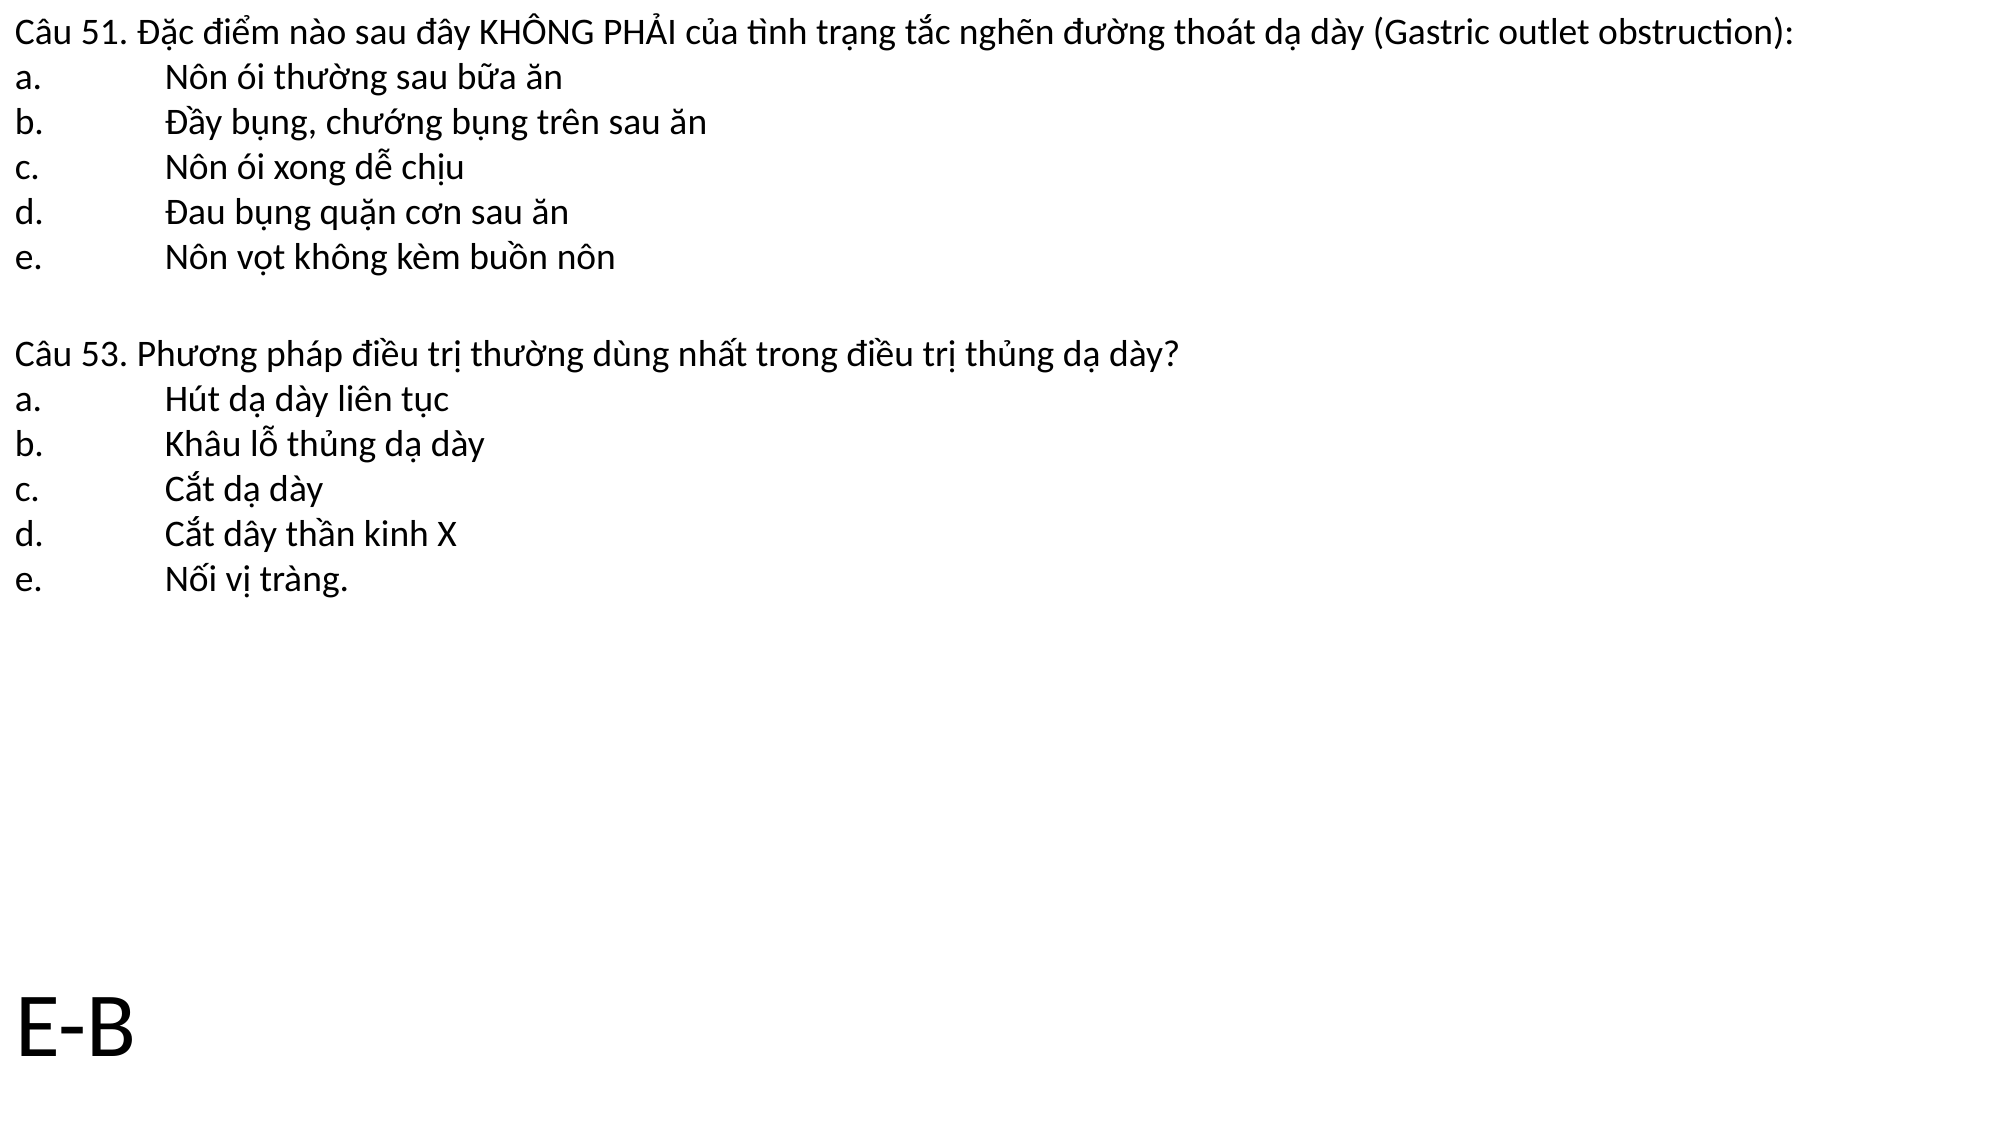

Câu 51. Đặc điểm nào sau đây KHÔNG PHẢI của tình trạng tắc nghẽn đường thoát dạ dày (Gastric outlet obstruction):
a.	Nôn ói thường sau bữa ăn
b.	Đầy bụng, chướng bụng trên sau ăn
c.	Nôn ói xong dễ chịu
d.	Đau bụng quặn cơn sau ăn
e.	Nôn vọt không kèm buồn nôn
Câu 53. Phương pháp điều trị thường dùng nhất trong điều trị thủng dạ dày?
a.	Hút dạ dày liên tục
b.	Khâu lỗ thủng dạ dày
c.	Cắt dạ dày
d.	Cắt dây thần kinh X
e.	Nối vị tràng.
# E-B